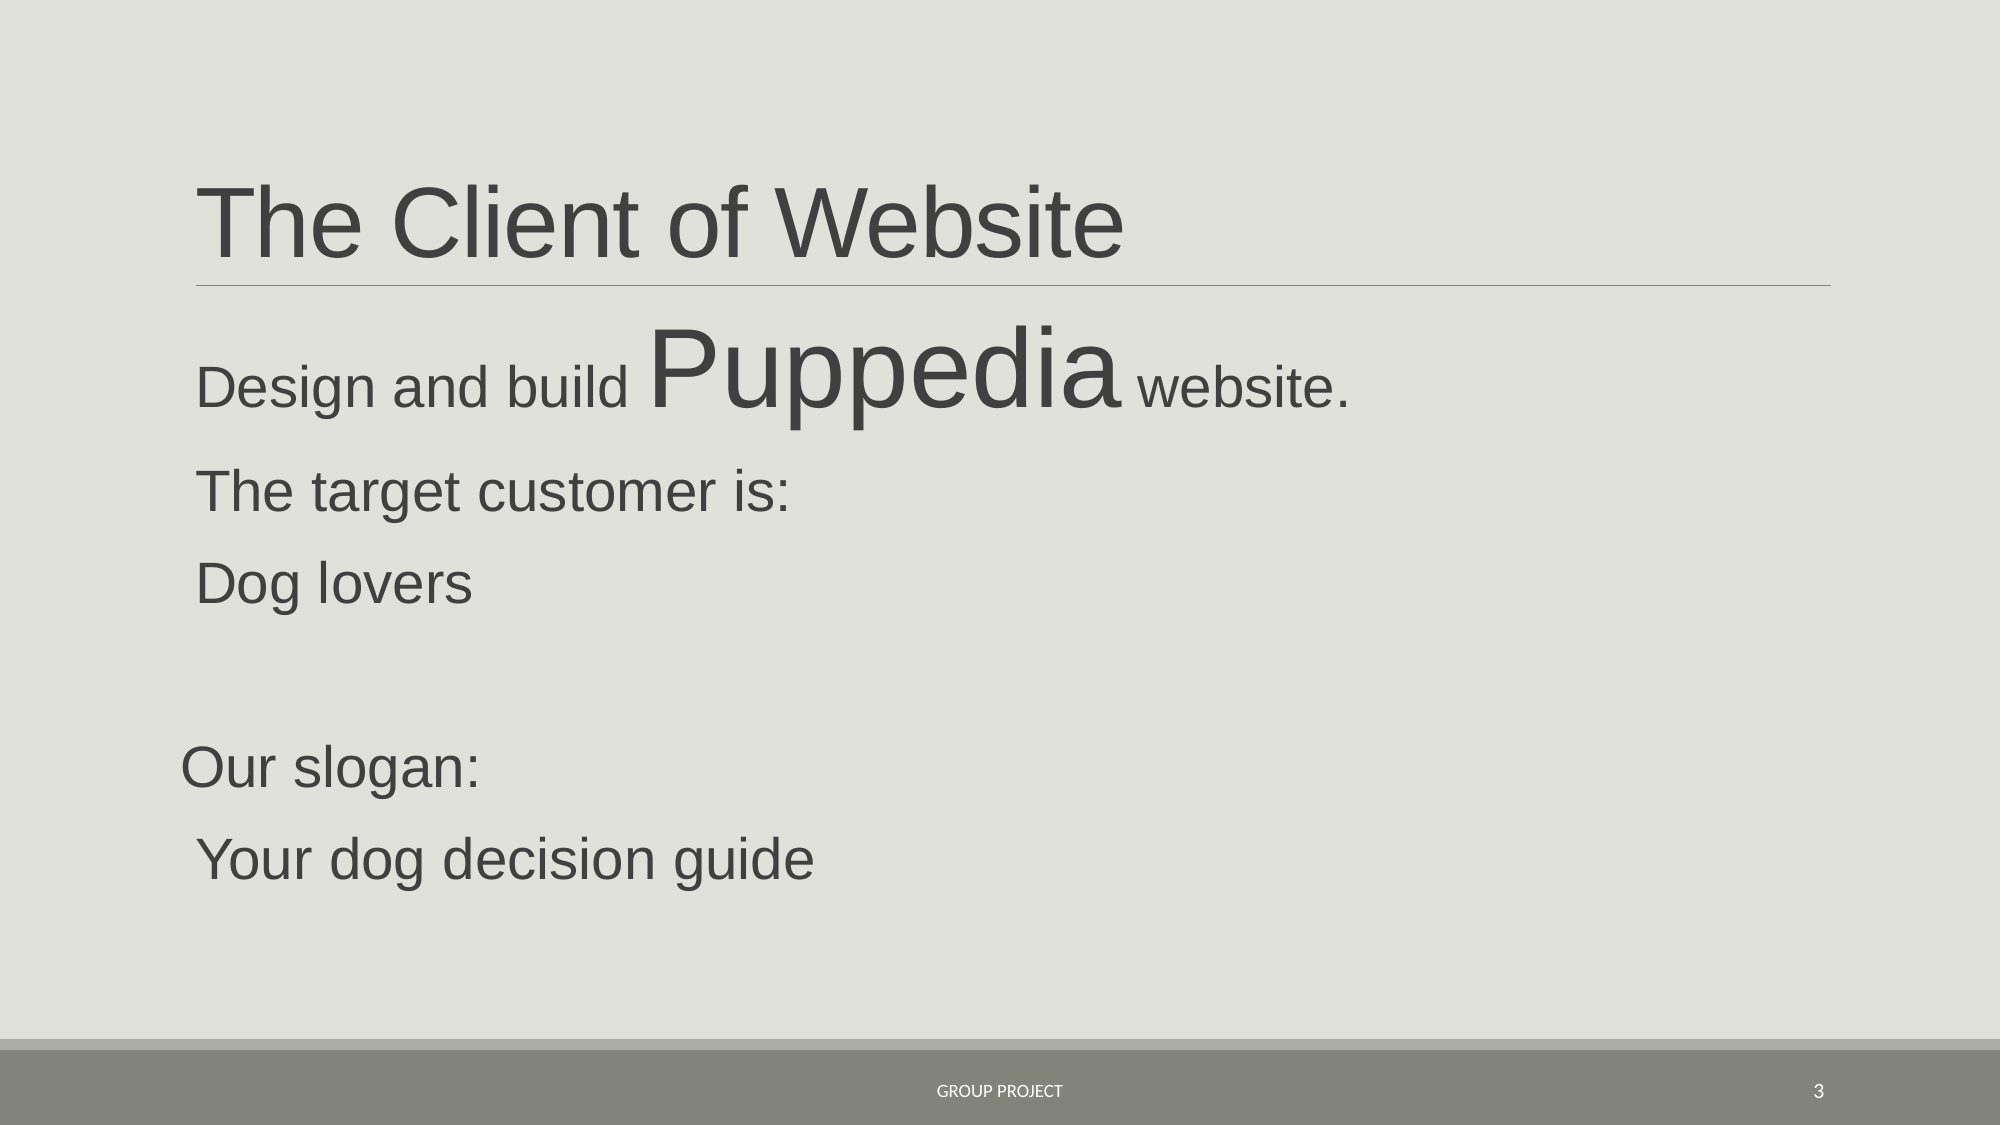

# The Client of Website
Design and build Puppedia website.
The target customer is:
Dog lovers

Our slogan:
Your dog decision guide
Group project
3